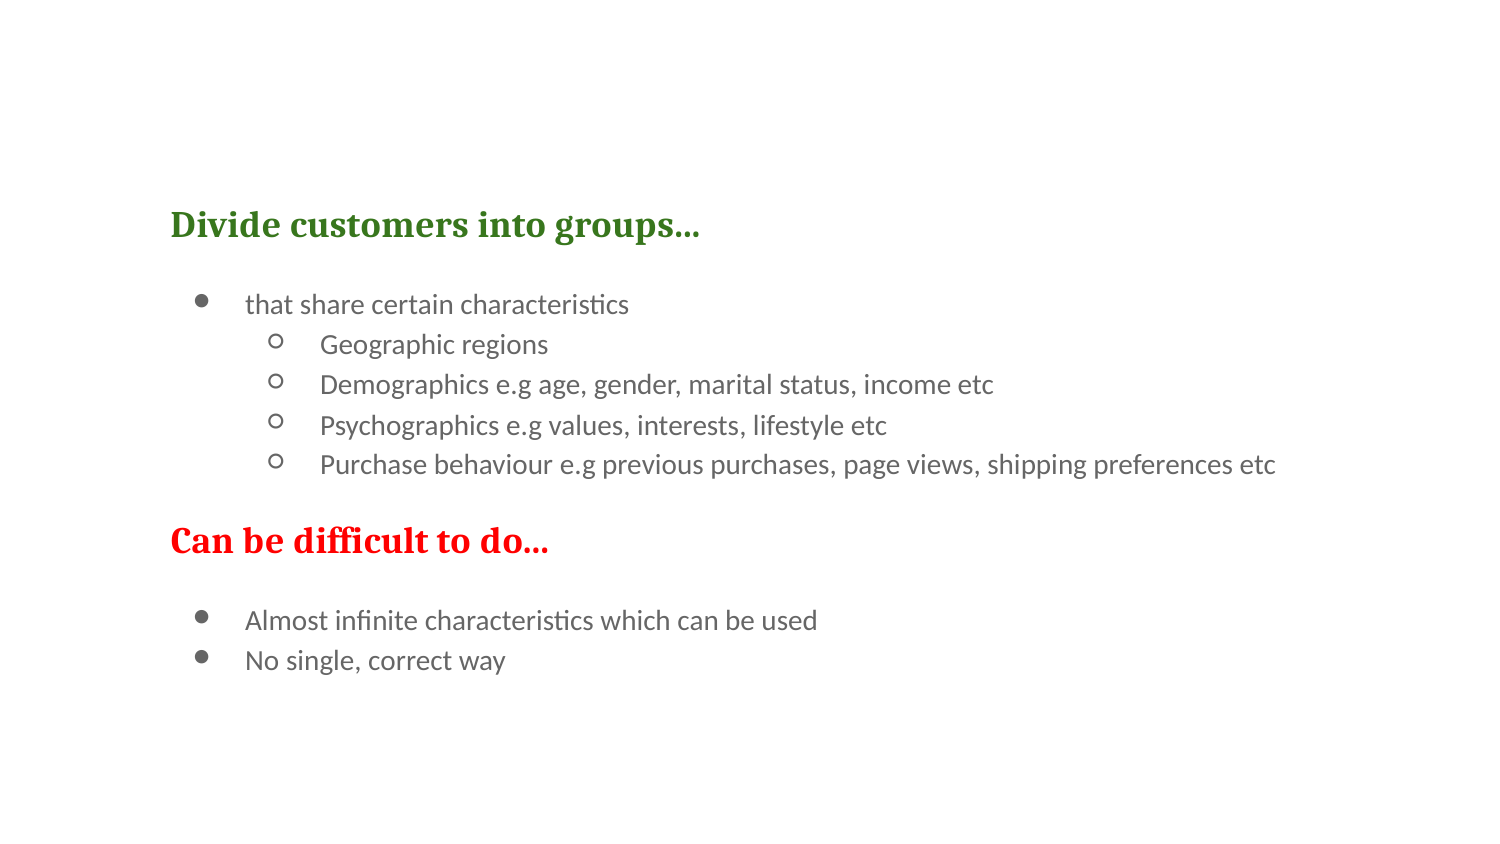

Divide customers into groups...

that share certain characteristics
Geographic regions
Demographics e.g age, gender, marital status, income etc
Psychographics e.g values, interests, lifestyle etc
Purchase behaviour e.g previous purchases, page views, shipping preferences etc

Can be difficult to do...

Almost infinite characteristics which can be used
No single, correct way